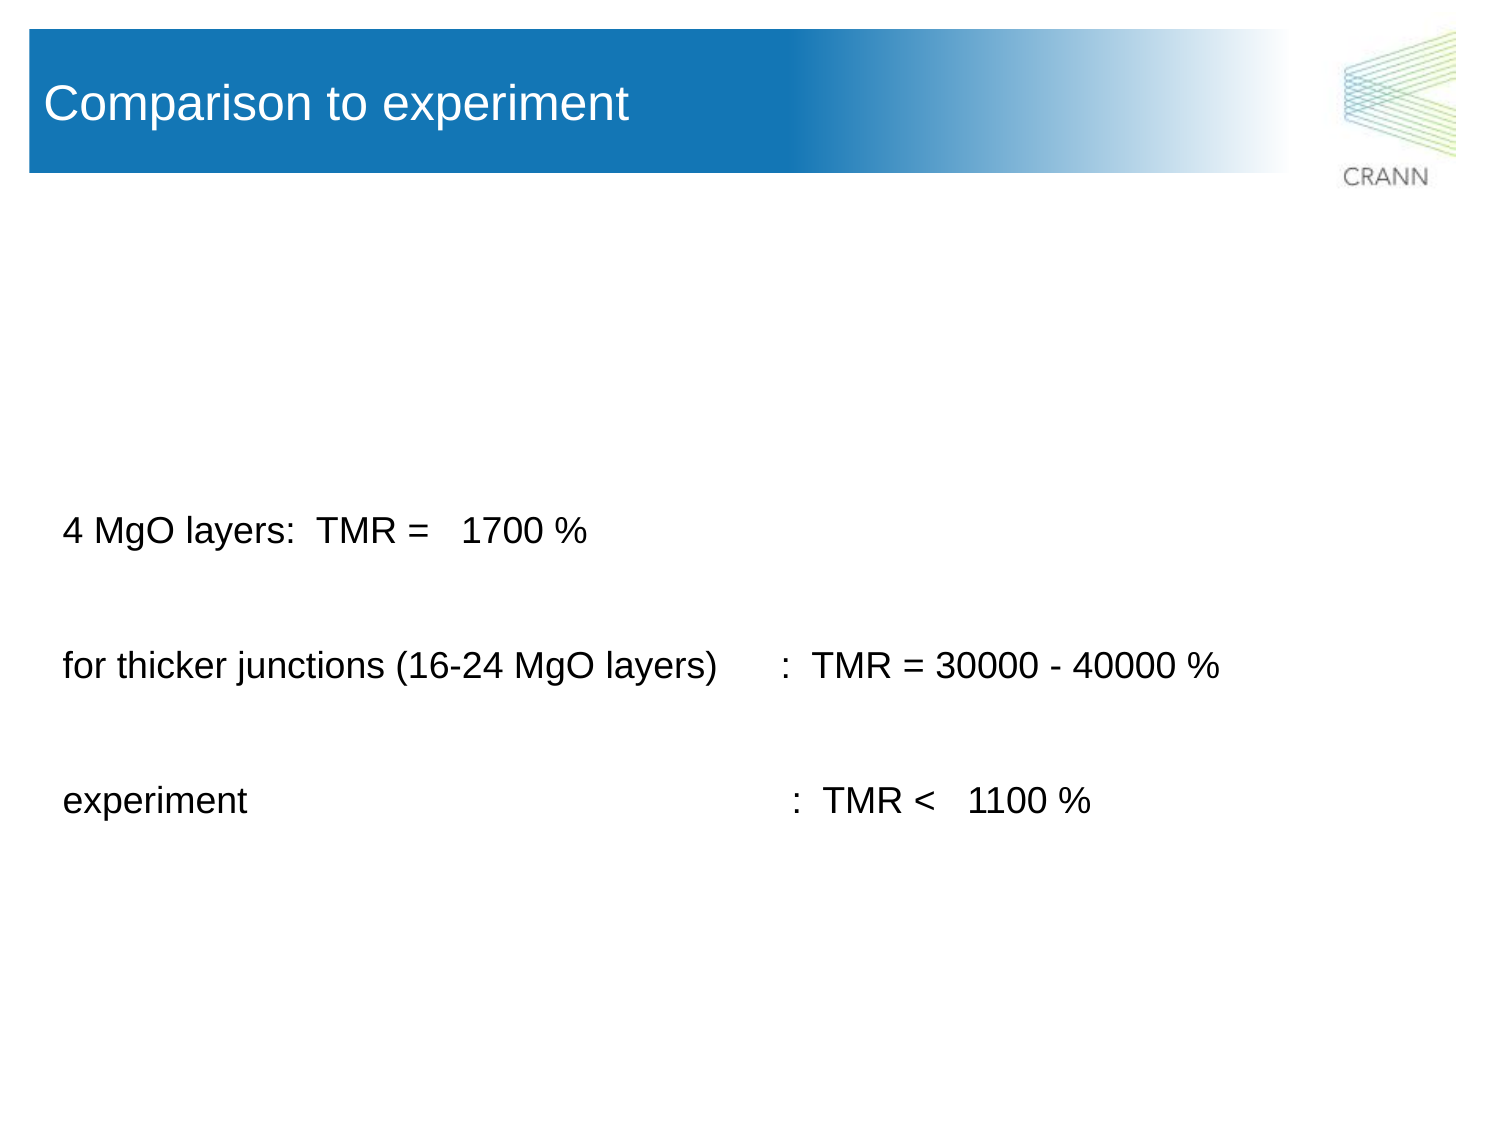

Comparison to experiment
 4 MgO layers:  TMR =   1700 %

 for thicker junctions (16-24 MgO layers)      :  TMR = 30000 - 40000 %

 experiment                                                    :  TMR <   1100 %